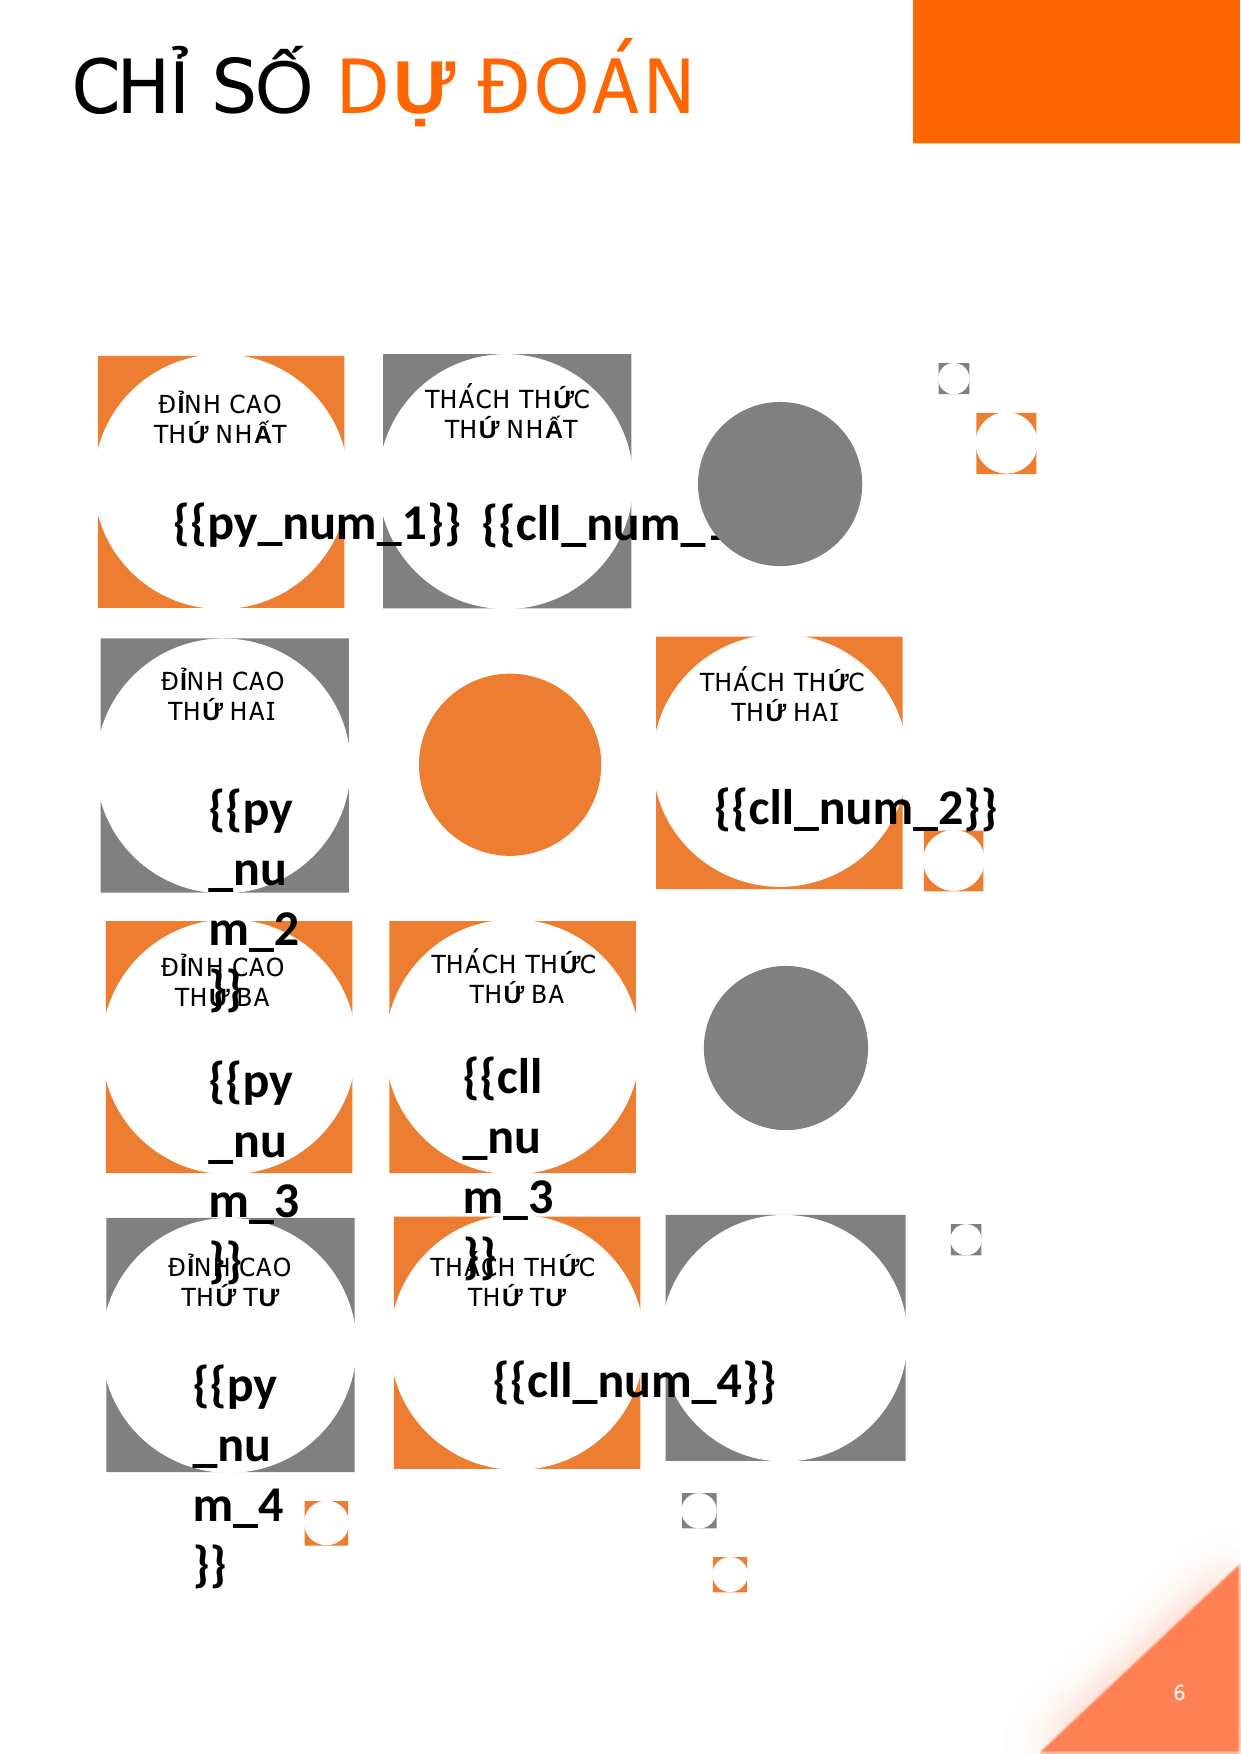

CHỈ SỐ DỰ ĐOÁN

THÁCH THỨC
THỨ NHẤT
ĐỈNH CAO THỨ NHẤT

{{py_num_1}}
{{cll_num_1}}

ĐỈNH CAO THỨ HAI
THÁCH THỨC
THỨ HAI

{{cll_num_2}}
{{py_num_2}}

THÁCH THỨC
THỨ BA
ĐỈNH CAO THỨ BA

{{cll_num_3}}
{{py_num_3}}

THÁCH THỨC
THỨ TƯ
ĐỈNH CAO THỨ TƯ
{{cll_num_4}}
{{py_num_4}}

6